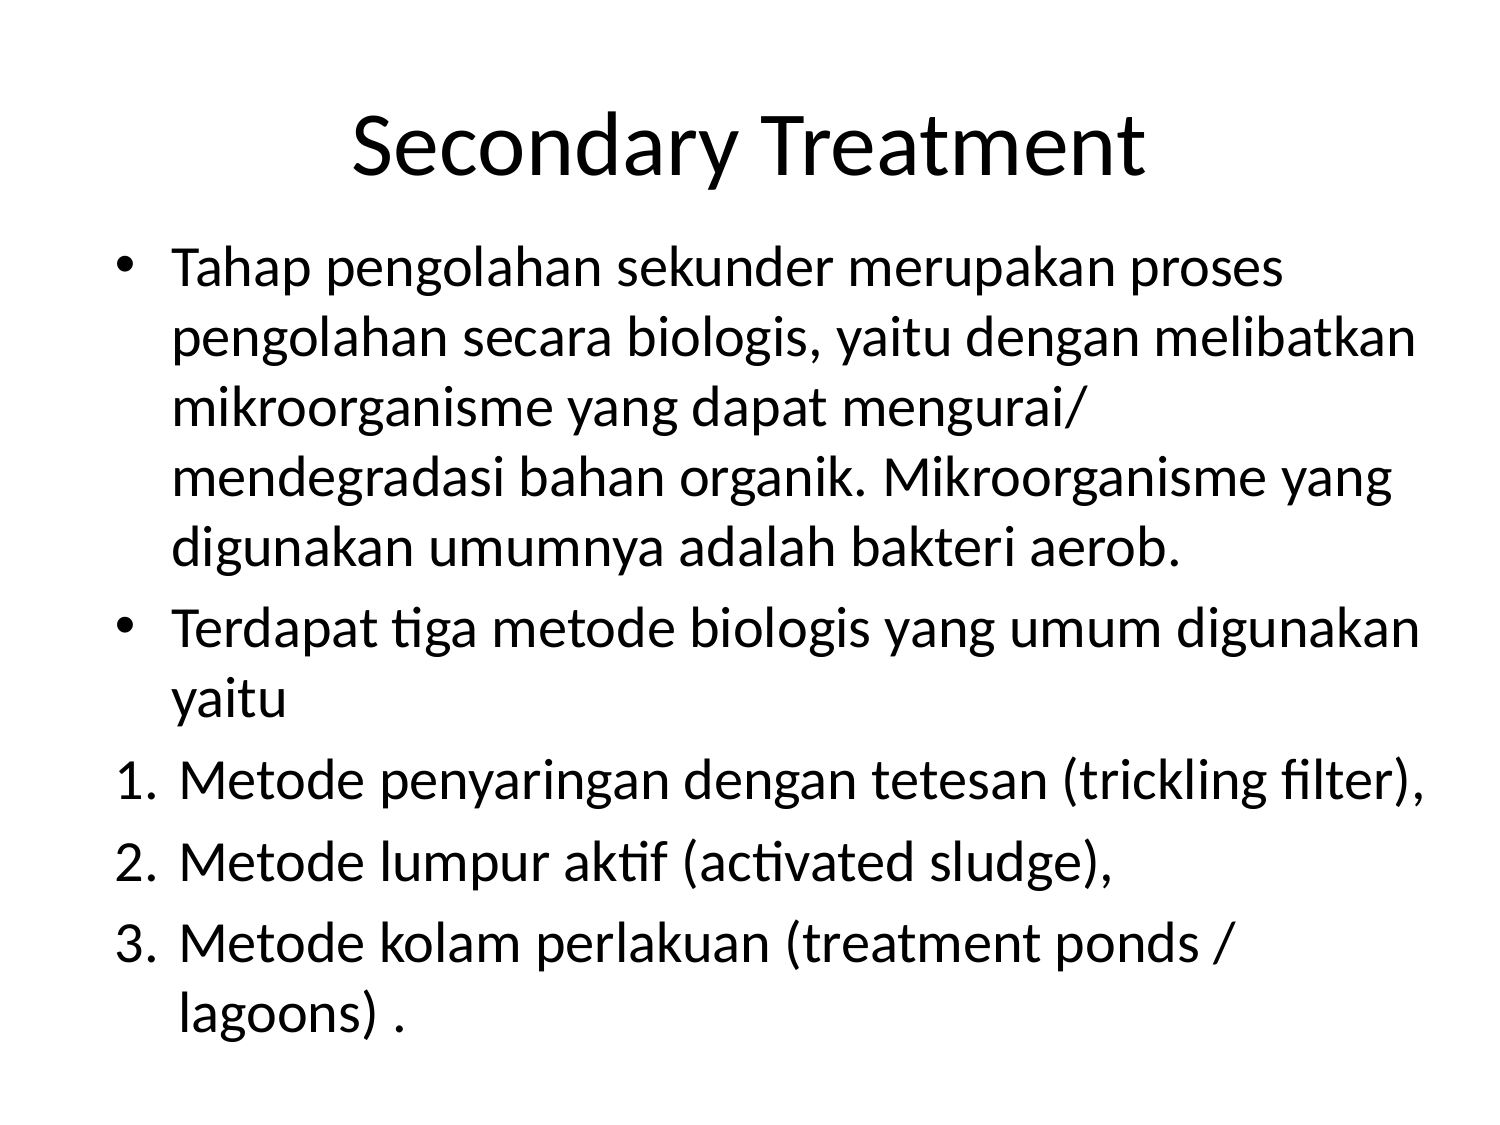

# Secondary Treatment

Tahap pengolahan sekunder merupakan proses pengolahan secara biologis, yaitu dengan melibatkan mikroorganisme yang dapat mengurai/ mendegradasi bahan organik. Mikroorganisme yang digunakan umumnya adalah bakteri aerob.
Terdapat tiga metode biologis yang umum digunakan yaitu
Metode penyaringan dengan tetesan (trickling filter),
Metode lumpur aktif (activated sludge),
Metode kolam perlakuan (treatment ponds / lagoons) .